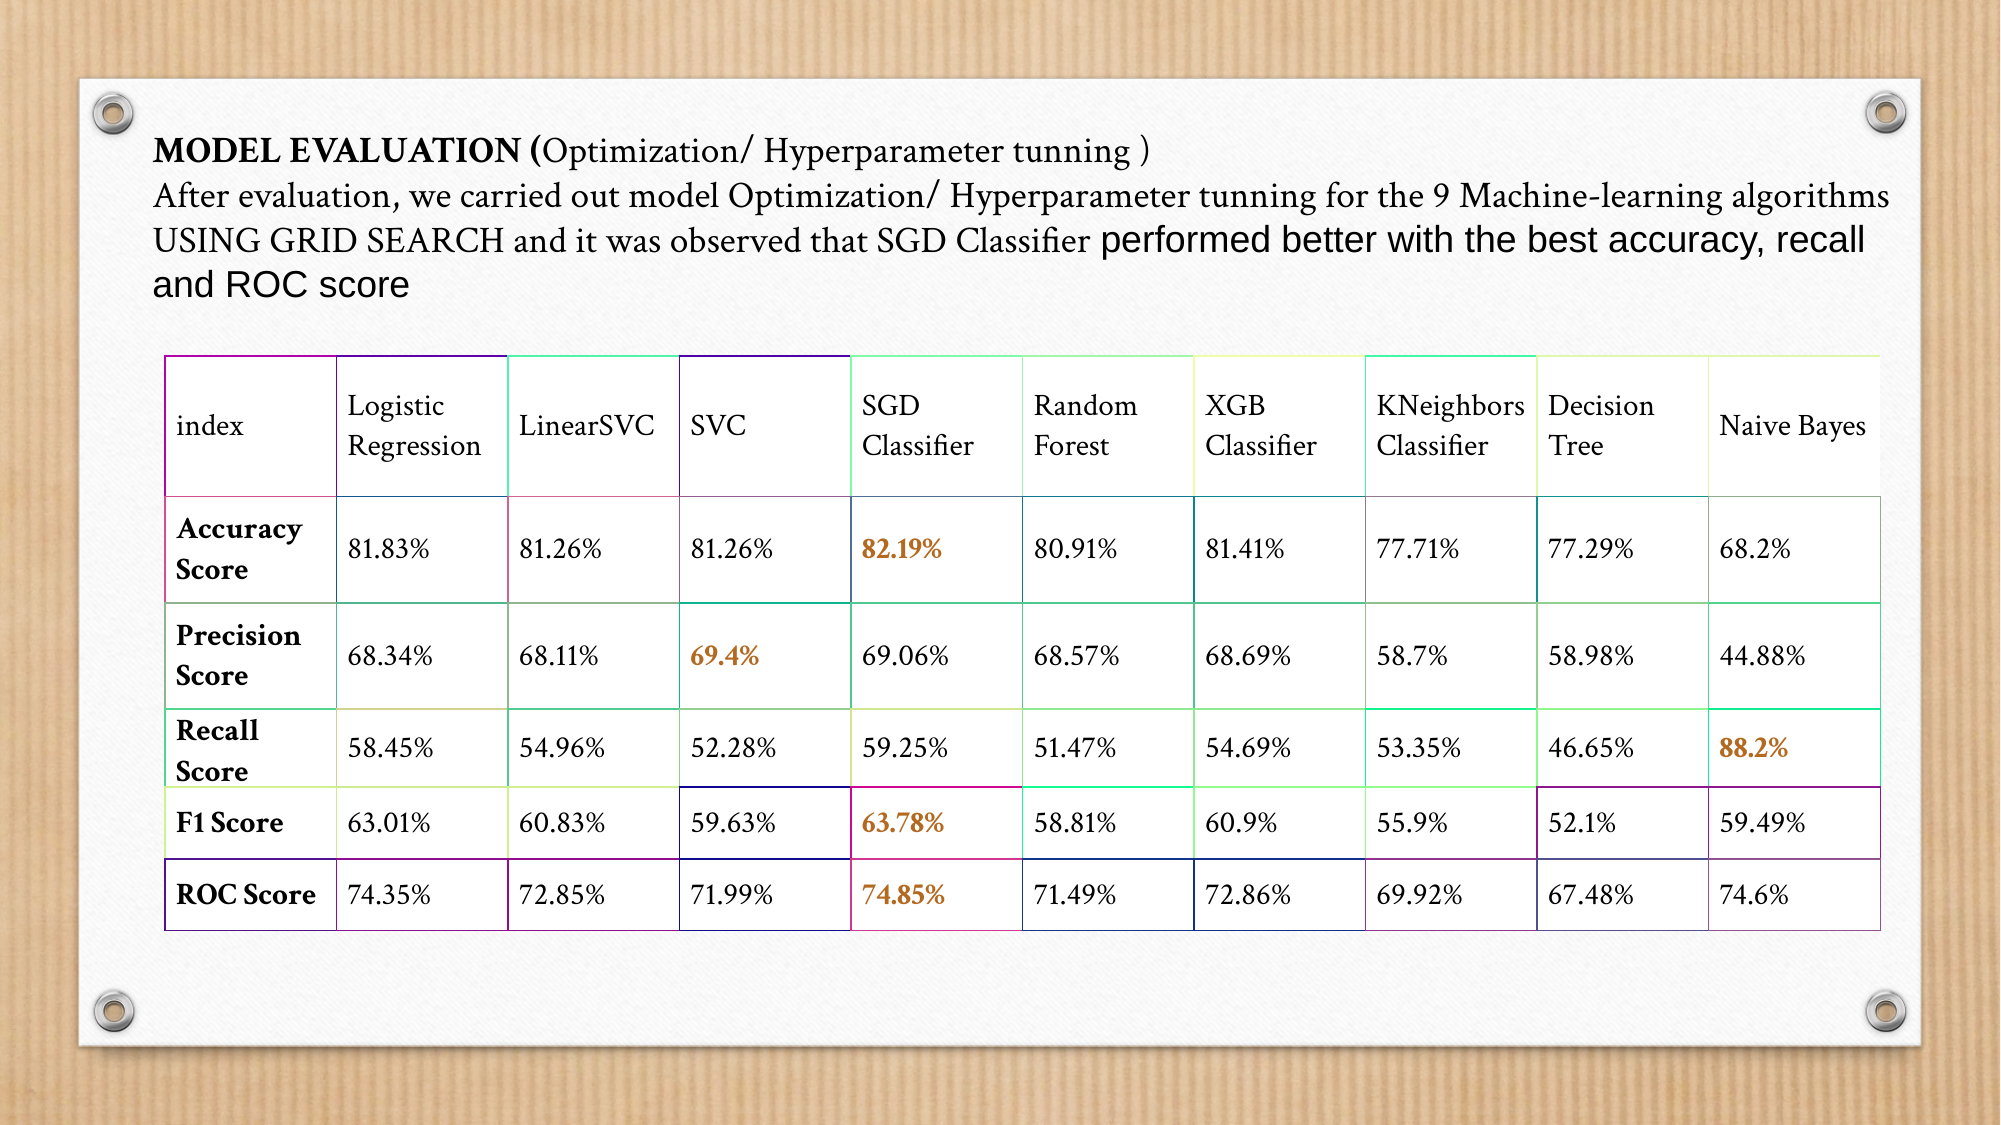

MODEL EVALUATION (Optimization/ Hyperparameter tunning )
After evaluation, we carried out model Optimization/ Hyperparameter tunning for the 9 Machine-learning algorithms USING GRID SEARCH and it was observed that SGD Classifier performed better with the best accuracy, recall and ROC score
| index | Logistic Regression | LinearSVC | SVC | SGD Classifier | Random Forest | XGB Classifier | KNeighbors Classifier | Decision Tree | Naive Bayes |
| --- | --- | --- | --- | --- | --- | --- | --- | --- | --- |
| Accuracy Score | 81.83% | 81.26% | 81.26% | 82.19% | 80.91% | 81.41% | 77.71% | 77.29% | 68.2% |
| Precision Score | 68.34% | 68.11% | 69.4% | 69.06% | 68.57% | 68.69% | 58.7% | 58.98% | 44.88% |
| Recall Score | 58.45% | 54.96% | 52.28% | 59.25% | 51.47% | 54.69% | 53.35% | 46.65% | 88.2% |
| F1 Score | 63.01% | 60.83% | 59.63% | 63.78% | 58.81% | 60.9% | 55.9% | 52.1% | 59.49% |
| ROC Score | 74.35% | 72.85% | 71.99% | 74.85% | 71.49% | 72.86% | 69.92% | 67.48% | 74.6% |